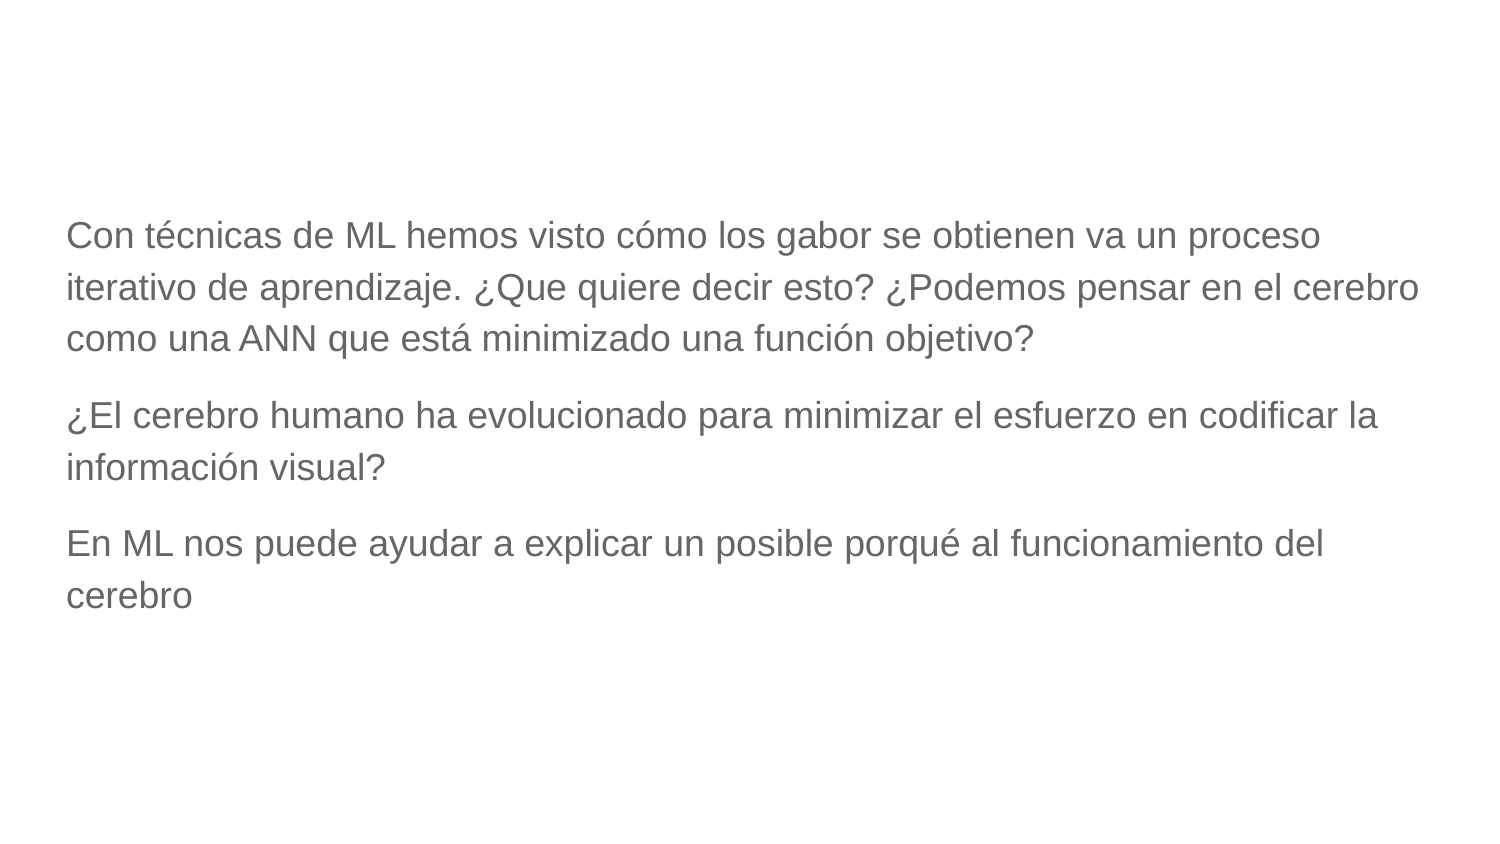

Con técnicas de ML hemos visto cómo los gabor se obtienen va un proceso iterativo de aprendizaje. ¿Que quiere decir esto? ¿Podemos pensar en el cerebro como una ANN que está minimizado una función objetivo?
¿El cerebro humano ha evolucionado para minimizar el esfuerzo en codificar la información visual?
En ML nos puede ayudar a explicar un posible porqué al funcionamiento del cerebro